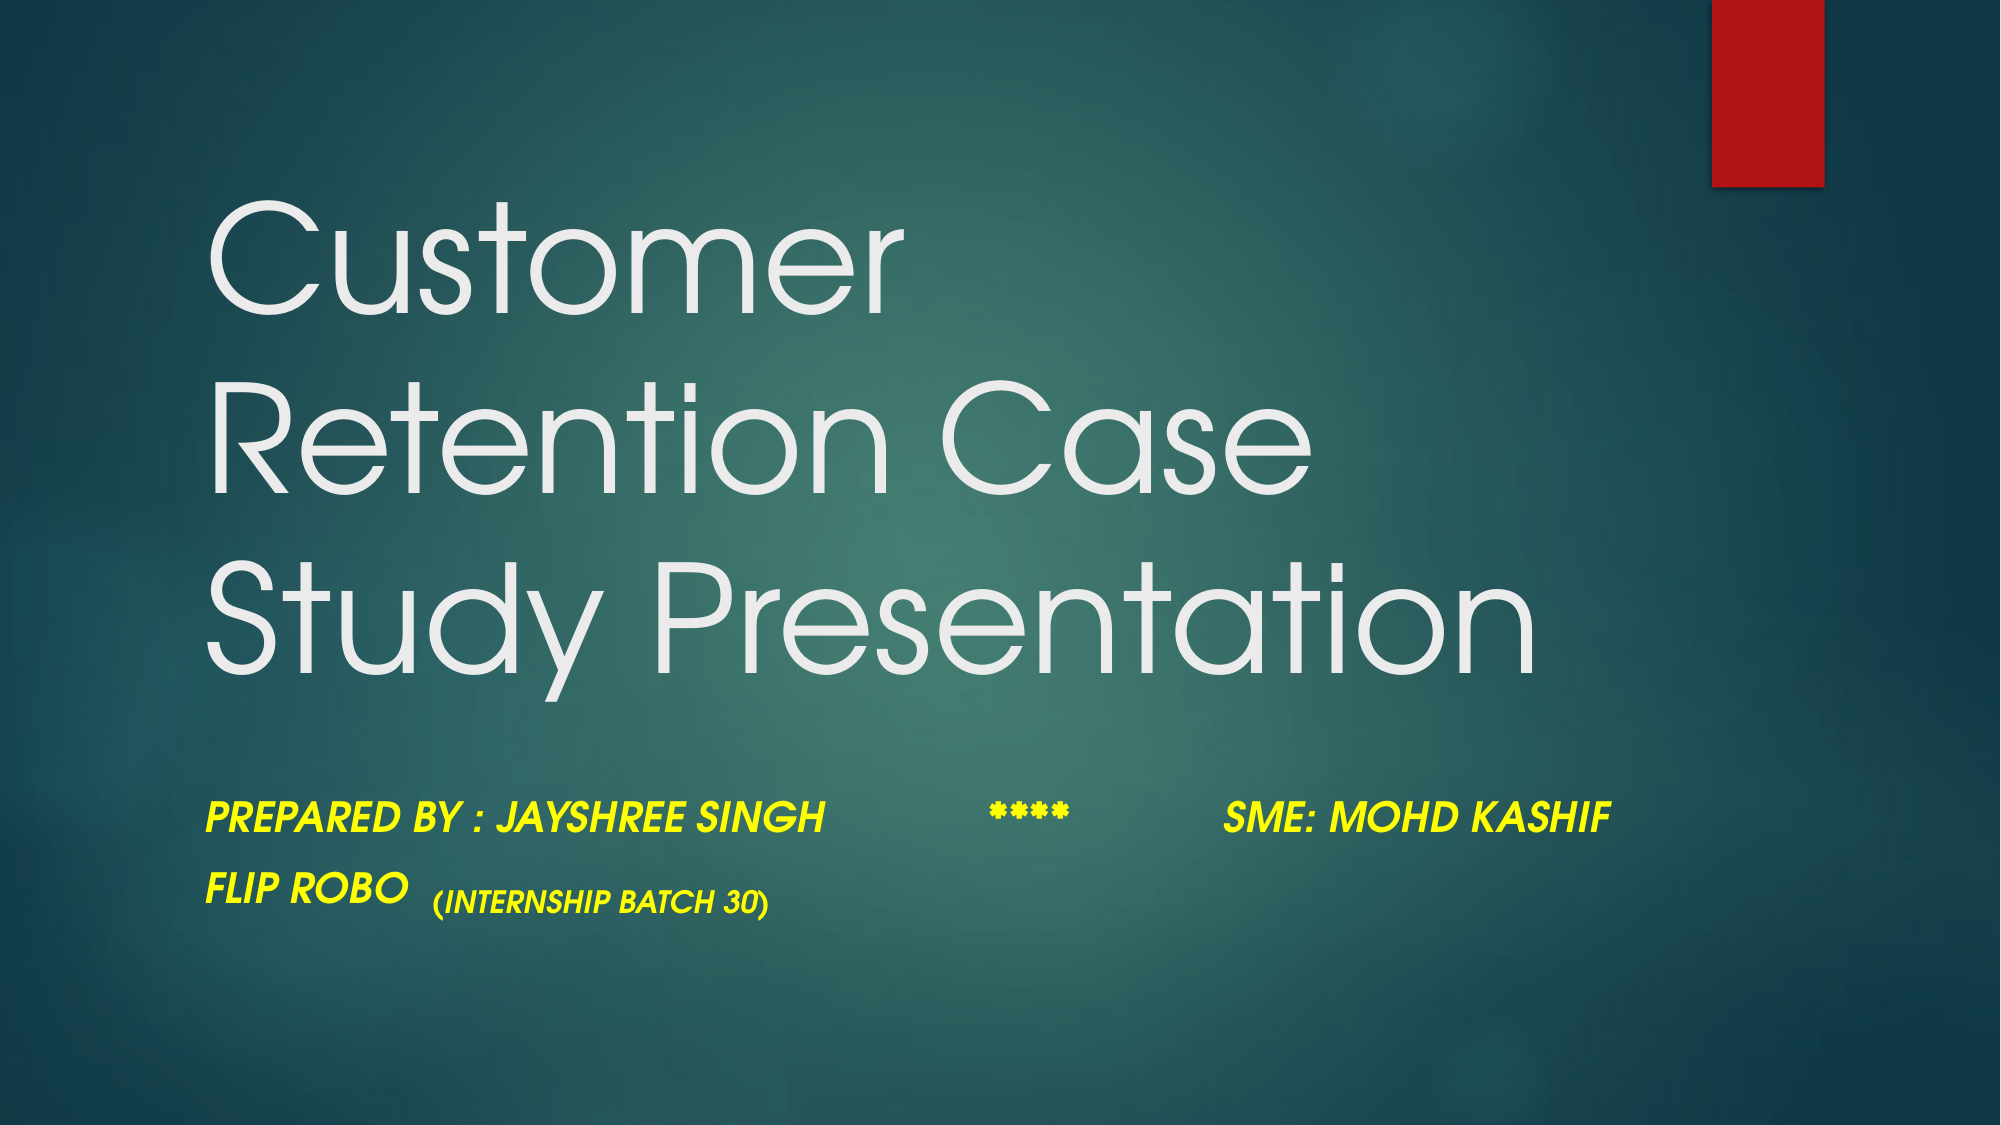

# Customer Retention Case Study Presentation
Prepared by : JAYSHREE SINGH              ****             SME: MOHD KASHIF
FLIP ROBO

(Internship batch 30)